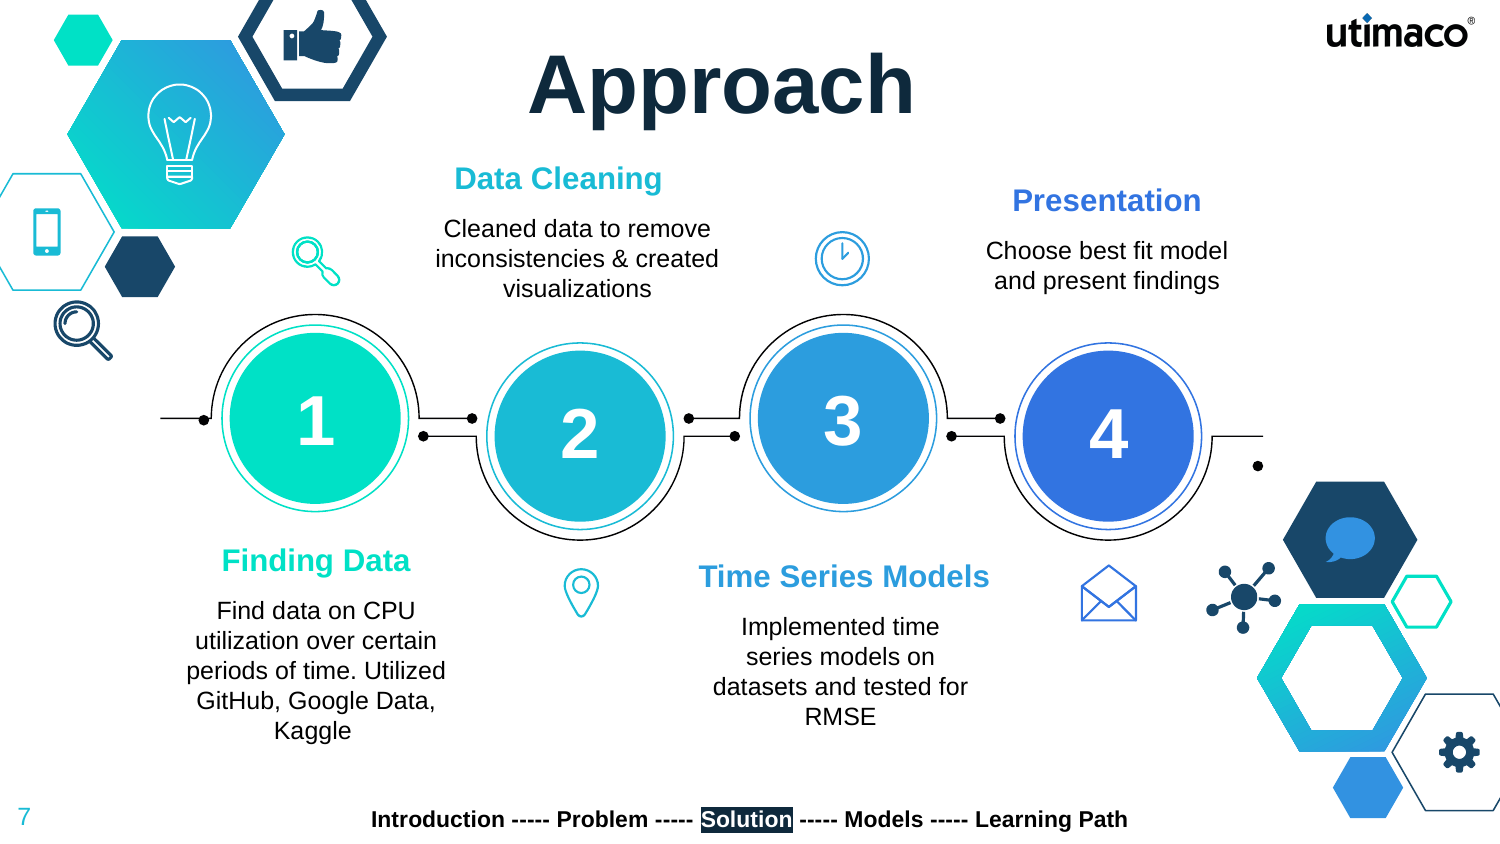

Approach
Data Cleaning
Cleaned data to remove inconsistencies & created visualizations
Presentation
Choose best fit model and present findings

1
3
2
4

Finding Data
Find data on CPU utilization over certain periods of time. Utilized GitHub, Google Data, Kaggle
Time Series Models
Implemented time series models on datasets and tested for RMSE

7
Introduction ----- Problem ----- Solution ----- Models ----- Learning Path